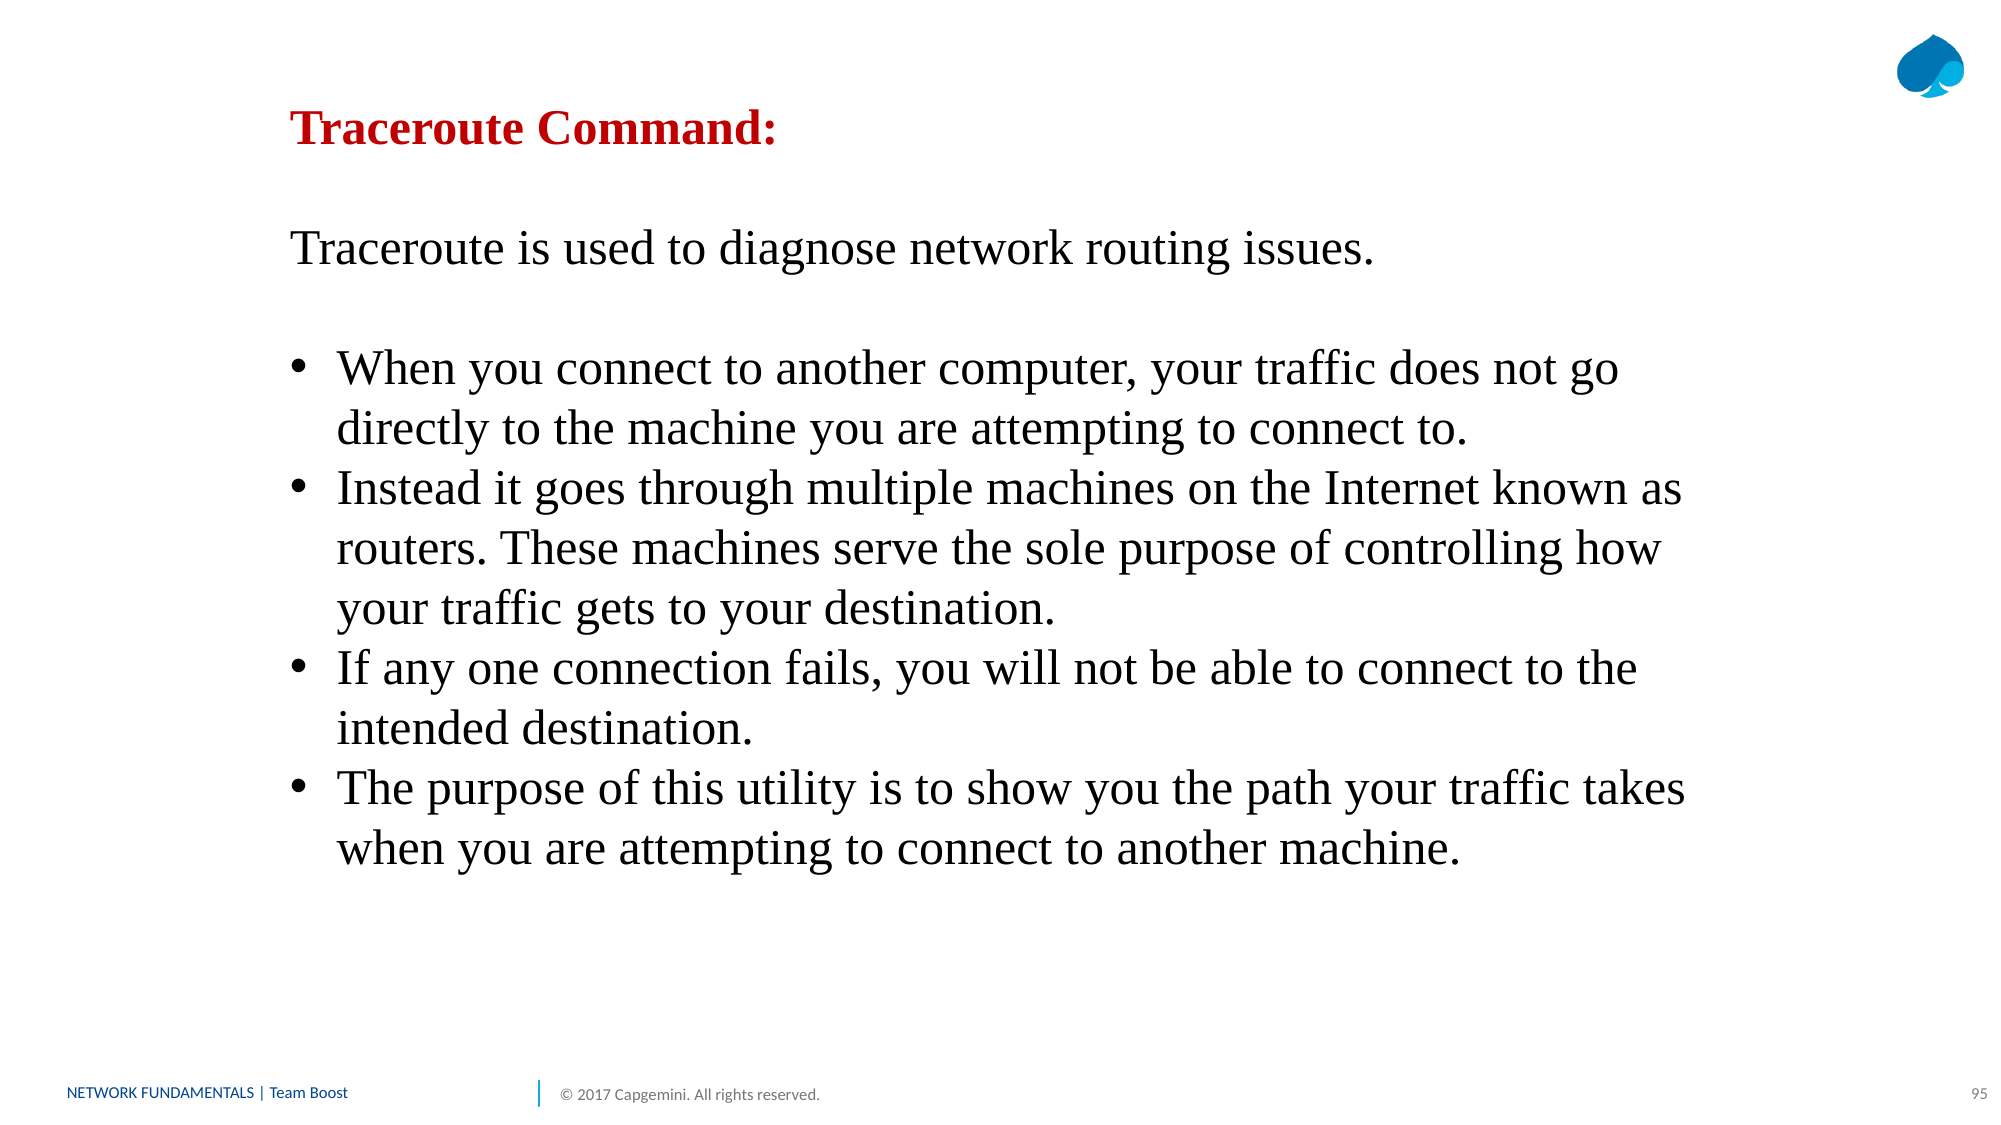

Traceroute Command:

Traceroute is used to diagnose network routing issues.

When you connect to another computer, your traffic does not go directly to the machine you are attempting to connect to.
Instead it goes through multiple machines on the Internet known as routers. These machines serve the sole purpose of controlling how your traffic gets to your destination.
If any one connection fails, you will not be able to connect to the intended destination.
The purpose of this utility is to show you the path your traffic takes when you are attempting to connect to another machine.